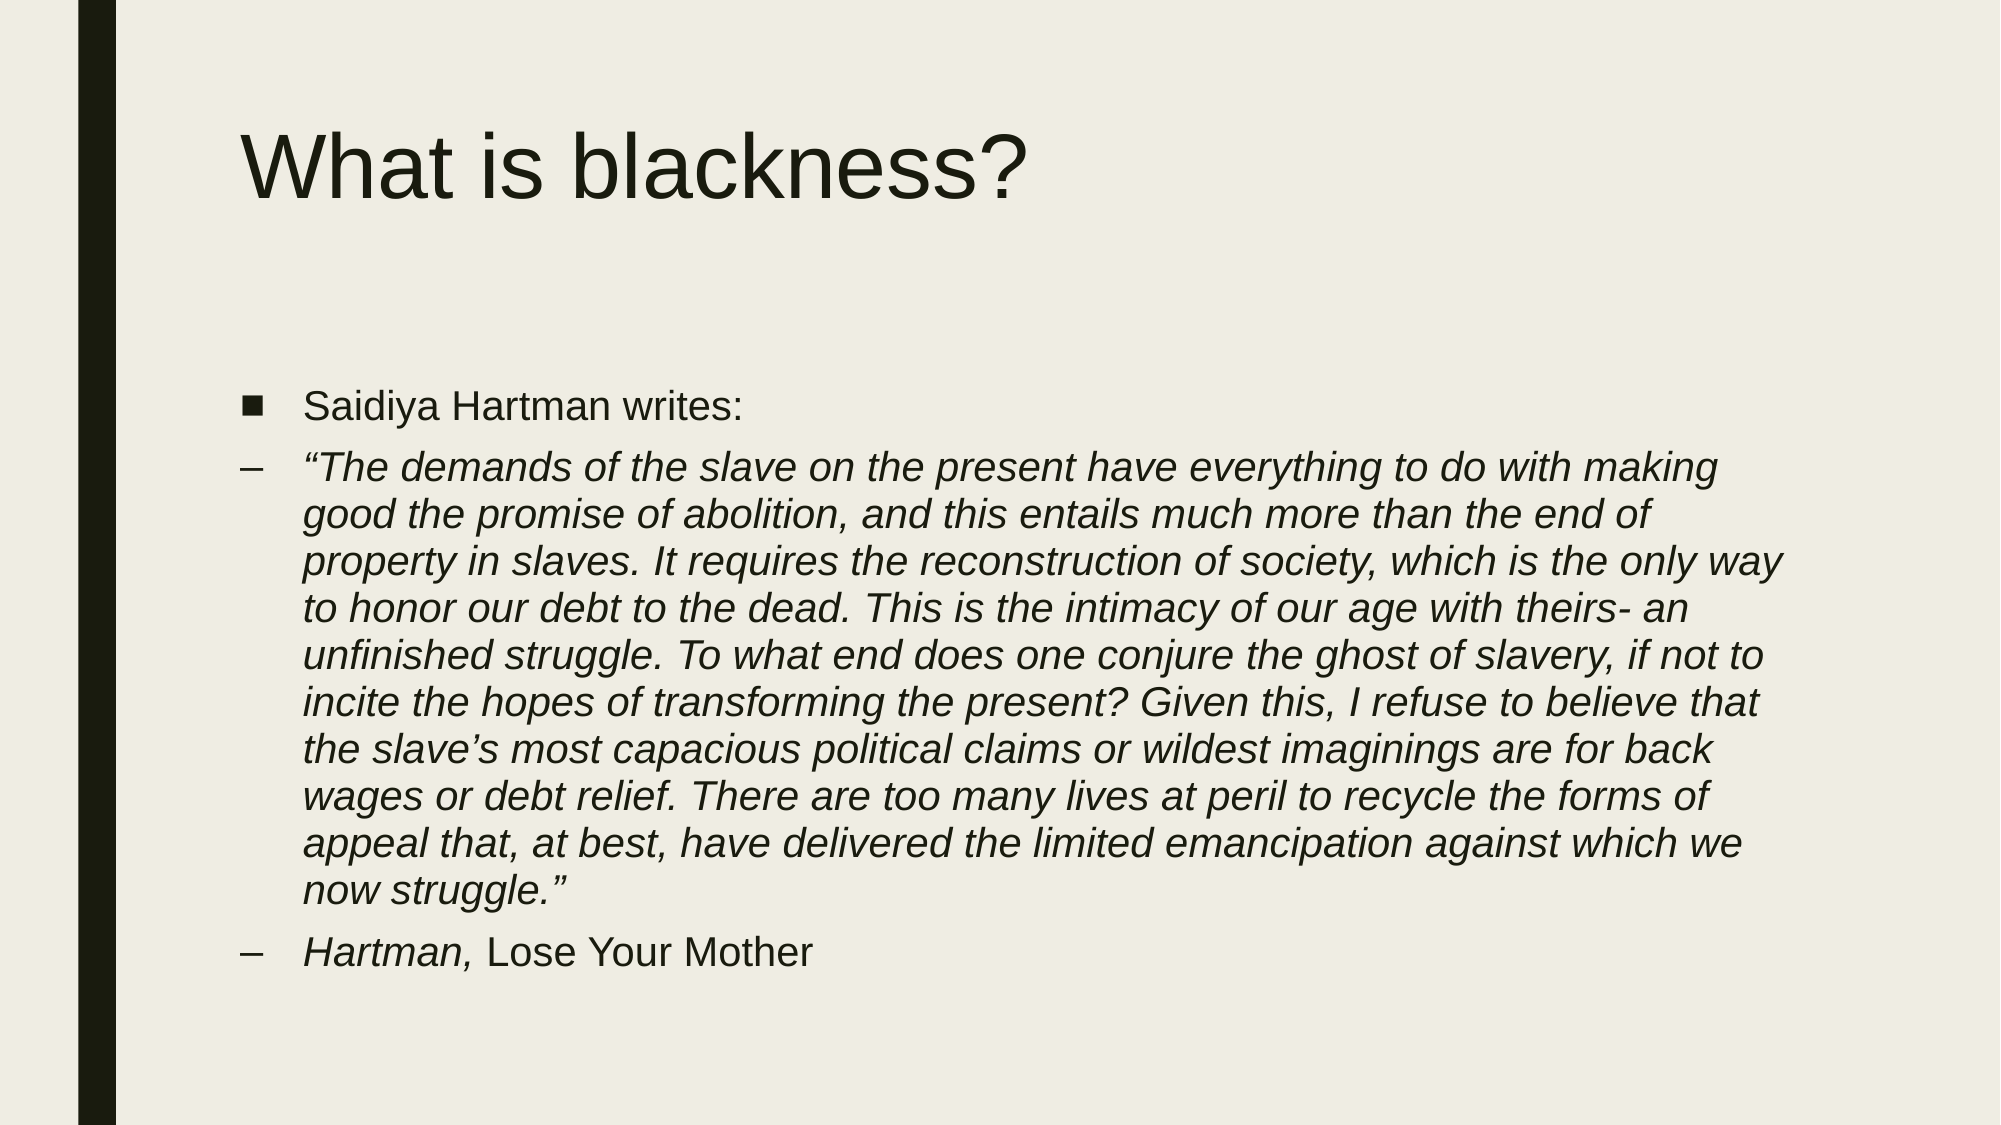

# What is blackness?
Saidiya Hartman writes:
“The demands of the slave on the present have everything to do with making good the promise of abolition, and this entails much more than the end of property in slaves. It requires the reconstruction of society, which is the only way to honor our debt to the dead. This is the intimacy of our age with theirs- an unfinished struggle. To what end does one conjure the ghost of slavery, if not to incite the hopes of transforming the present? Given this, I refuse to believe that the slave’s most capacious political claims or wildest imaginings are for back wages or debt relief. There are too many lives at peril to recycle the forms of appeal that, at best, have delivered the limited emancipation against which we now struggle.”
Hartman, Lose Your Mother